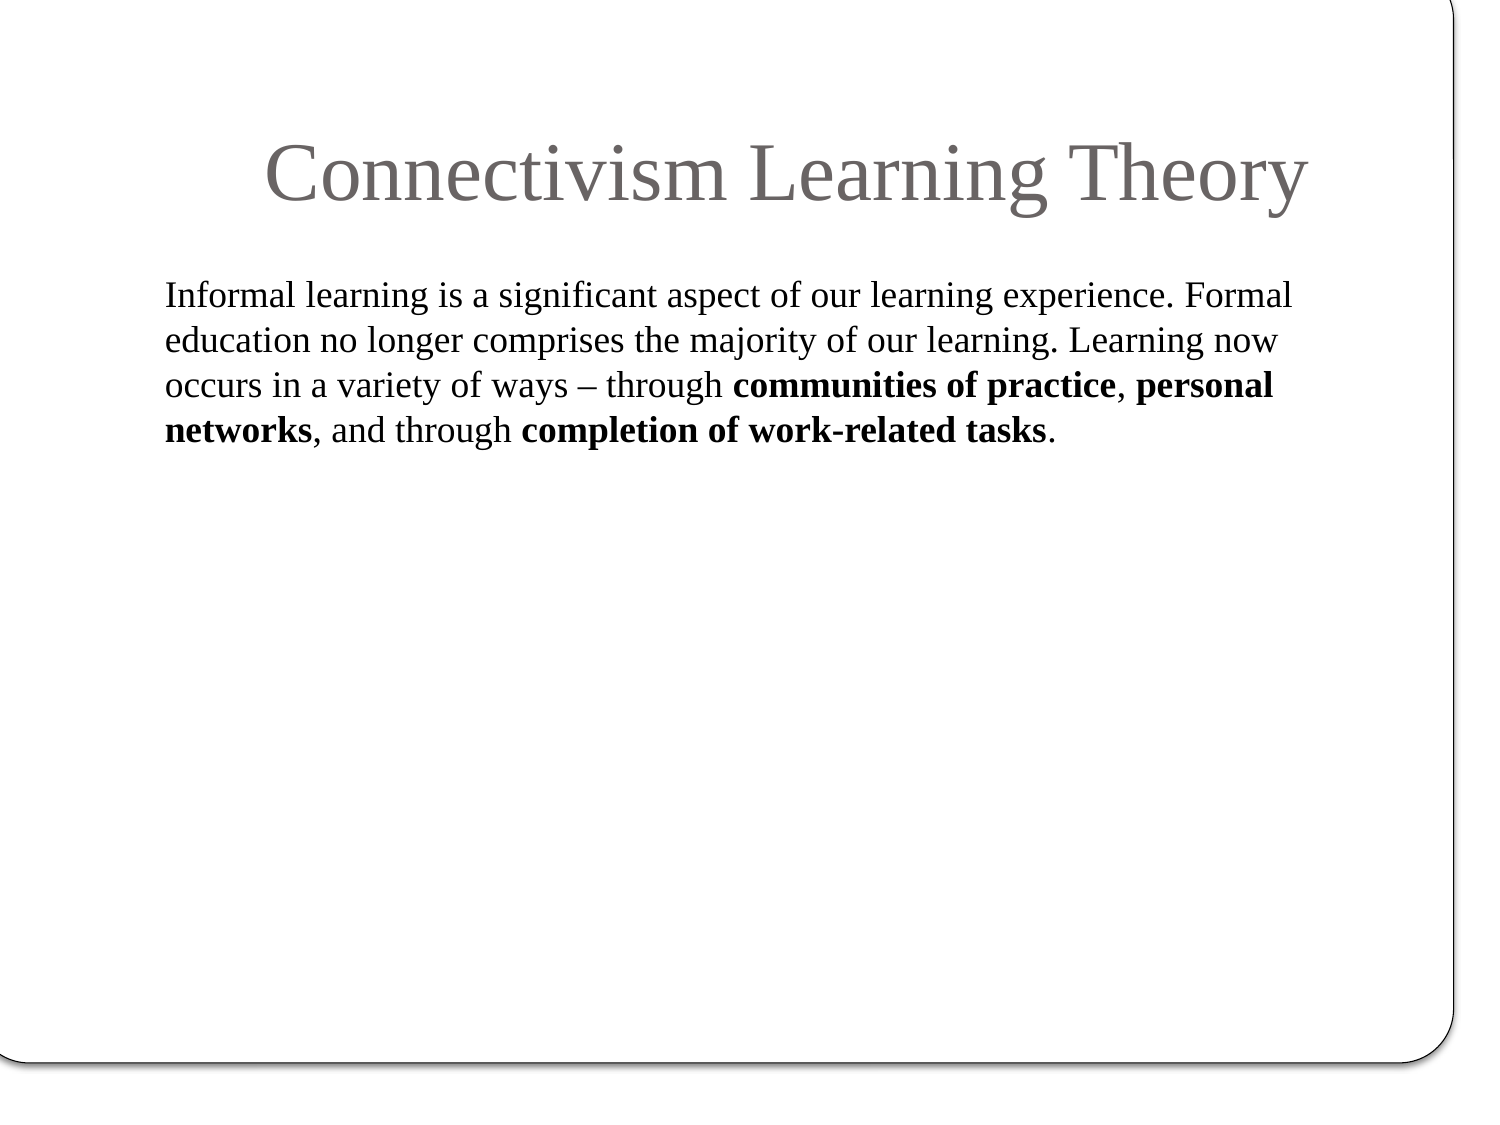

# Connectivism Learning Theory
Informal learning is a significant aspect of our learning experience. Formal education no longer comprises the majority of our learning. Learning now occurs in a variety of ways – through communities of practice, personal networks, and through completion of work-related tasks.